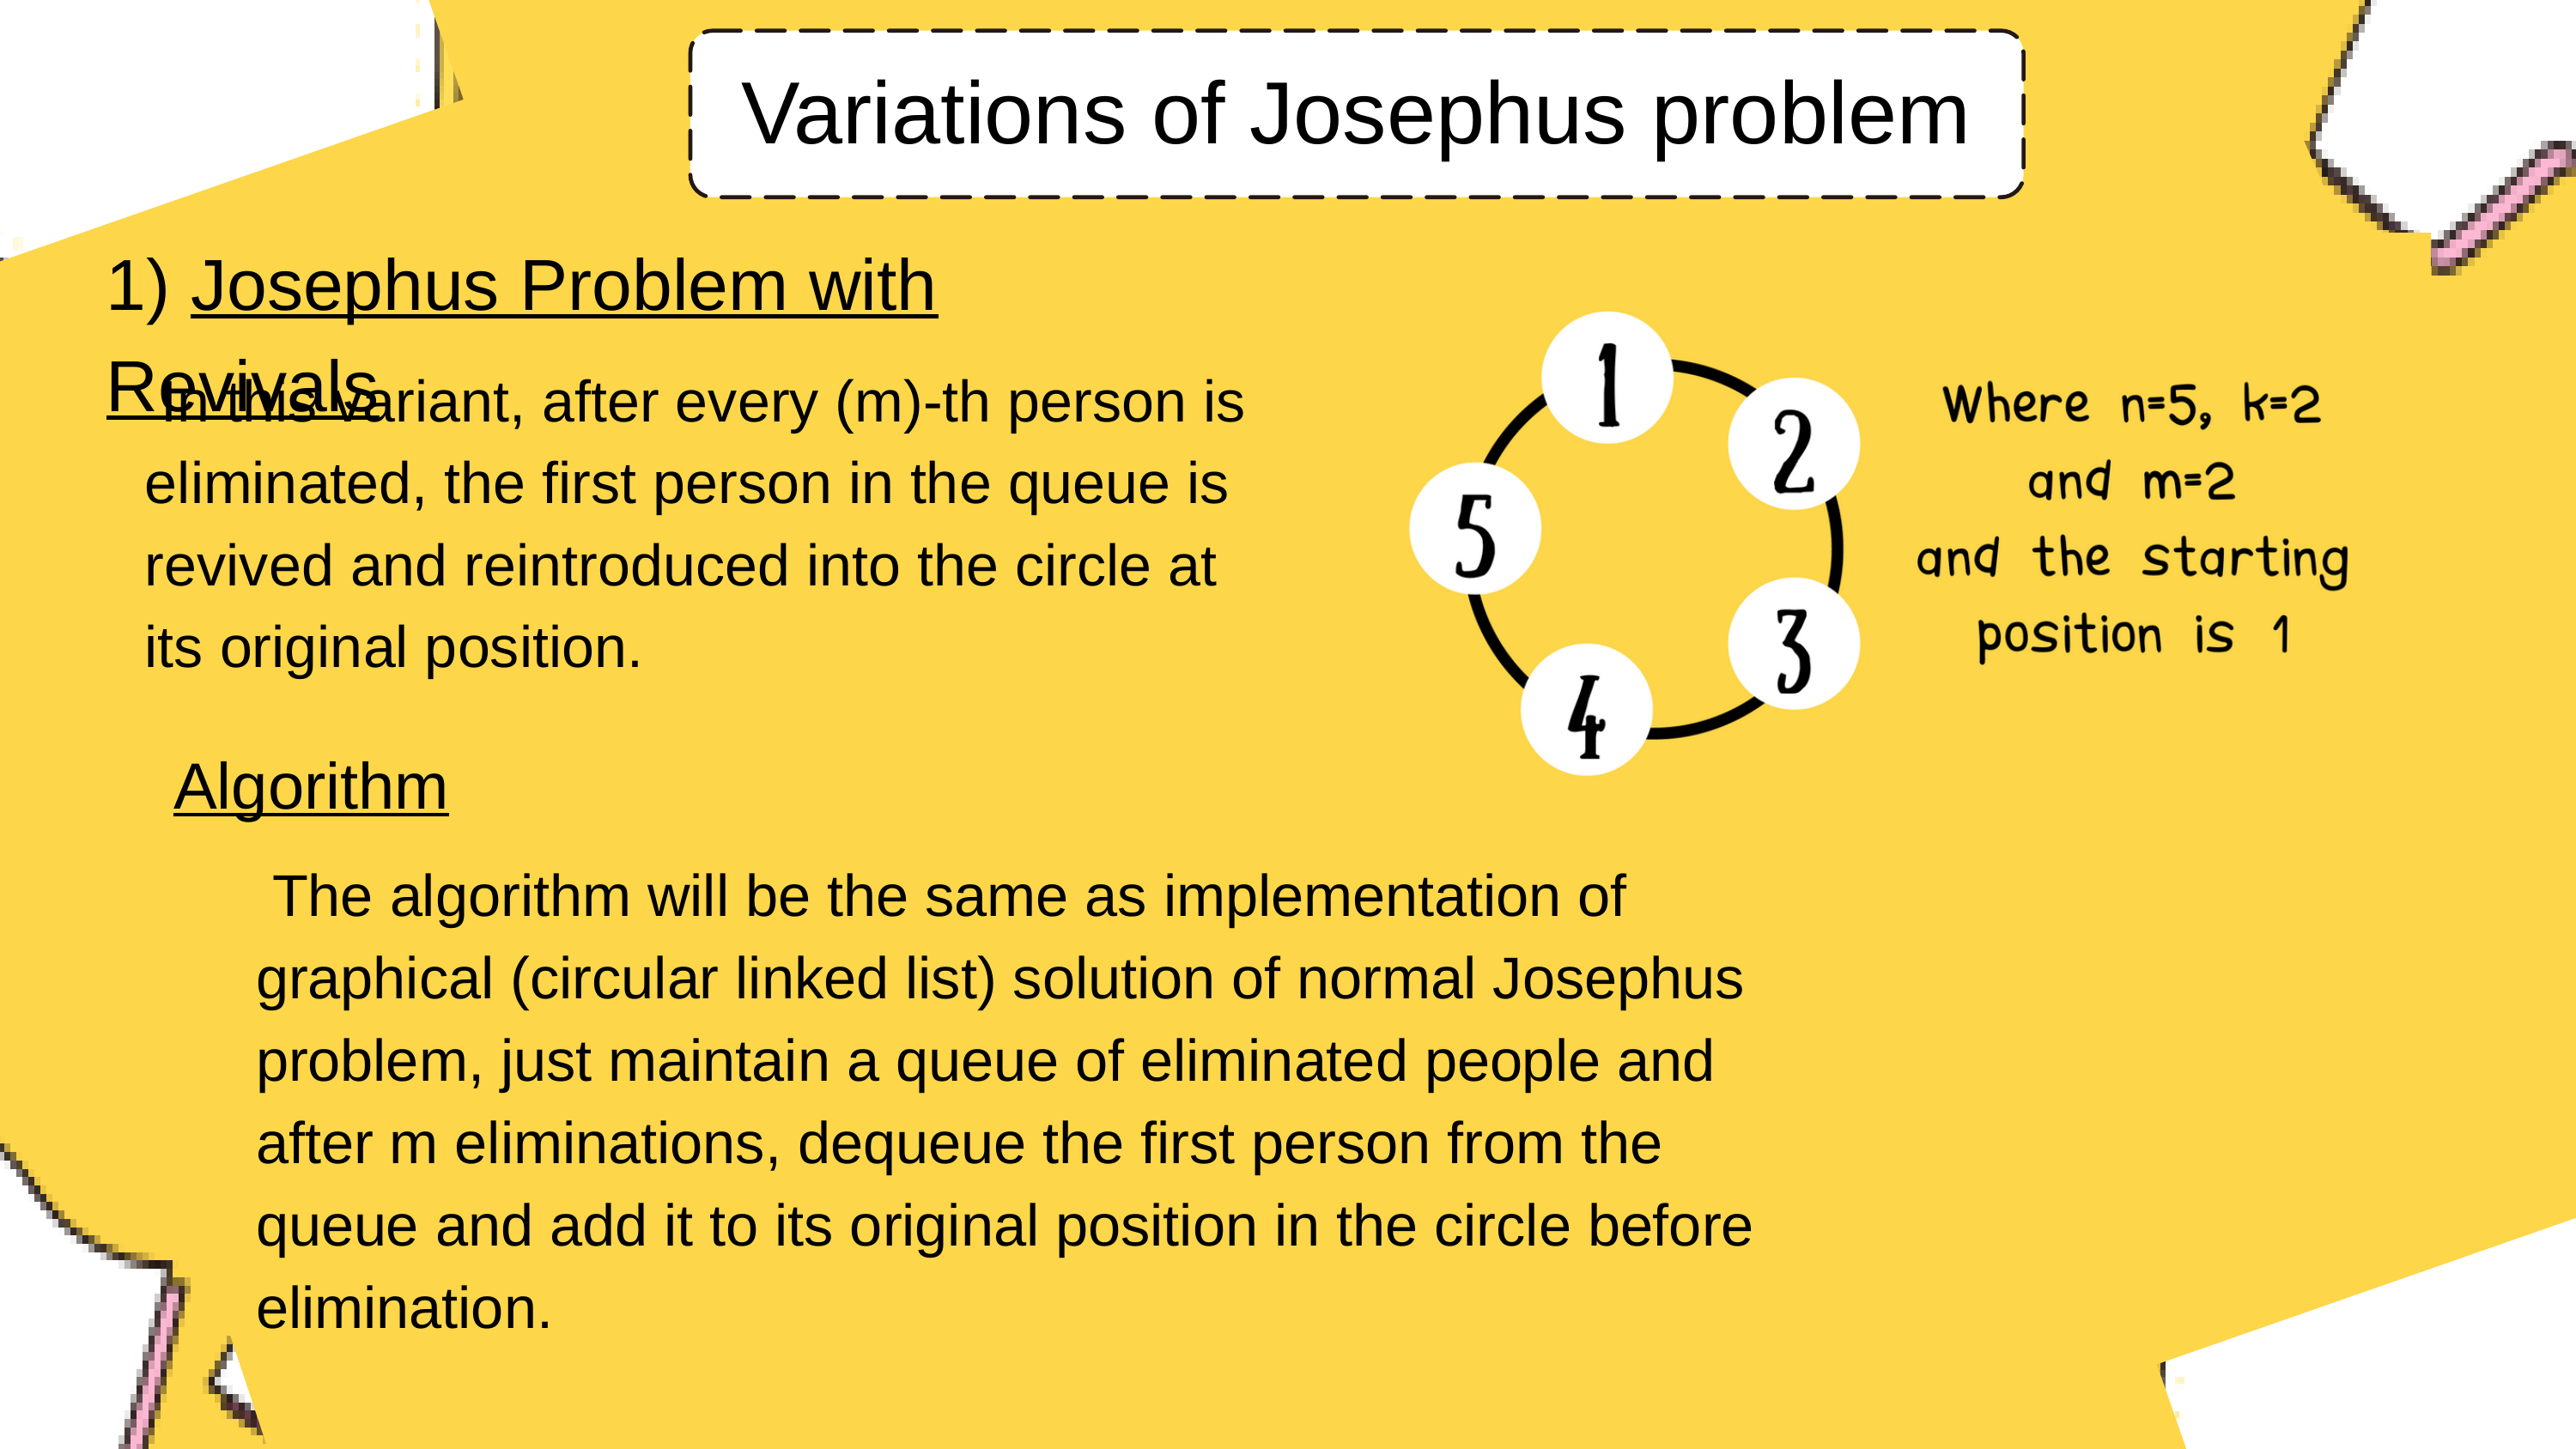

Variations of Josephus problem

1) Josephus Problem with Revivals

 In this variant, after every (m)-th person is eliminated, the first person in the queue is revived and reintroduced into the circle at its original position.
Algorithm
 The algorithm will be the same as implementation of graphical (circular linked list) solution of normal Josephus problem, just maintain a queue of eliminated people and after m eliminations, dequeue the first person from the queue and add it to its original position in the circle before elimination.